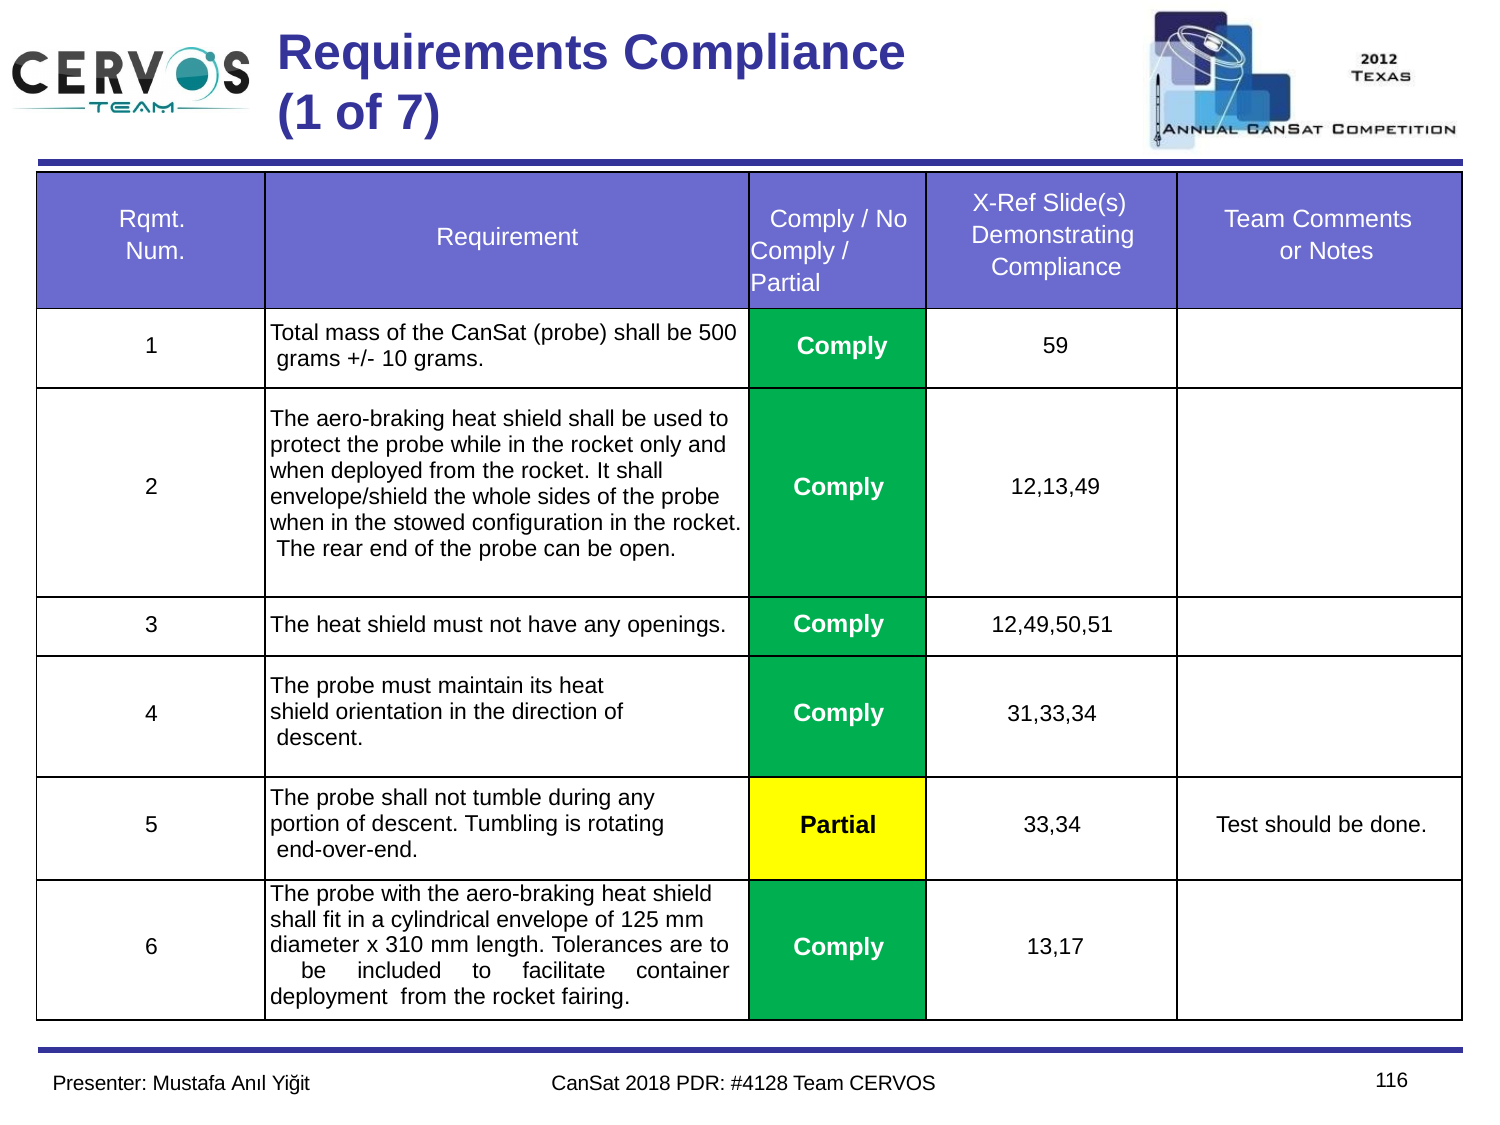

# Requirements Compliance
(1 of 7)
Team Logo
Here
(If You Want)

| Rqmt. Num. | Requirement | Comply / No Comply / Partial | X-Ref Slide(s) Demonstrating Compliance | Team Comments or Notes |
| --- | --- | --- | --- | --- |
| 1 | Total mass of the CanSat (probe) shall be 500 grams +/- 10 grams. | Comply | 59 |  |
| 2 | The aero-braking heat shield shall be used to protect the probe while in the rocket only and when deployed from the rocket. It shall envelope/shield the whole sides of the probe when in the stowed configuration in the rocket. The rear end of the probe can be open. | Comply | 12,13,49 |  |
| 3 | The heat shield must not have any openings. | Comply | 12,49,50,51 |  |
| 4 | The probe must maintain its heat shield orientation in the direction of descent. | Comply | 31,33,34 |  |
| 5 | The probe shall not tumble during any portion of descent. Tumbling is rotating end-over-end. | Partial | 33,34 | Test should be done. |
| 6 | The probe with the aero-braking heat shield shall fit in a cylindrical envelope of 125 mm diameter x 310 mm length. Tolerances are to be included to facilitate container deployment from the rocket fairing. | Comply | 13,17 |  |
116
Presenter: Mustafa Anıl Yiğit
CanSat 2018 PDR: #4128 Team CERVOS